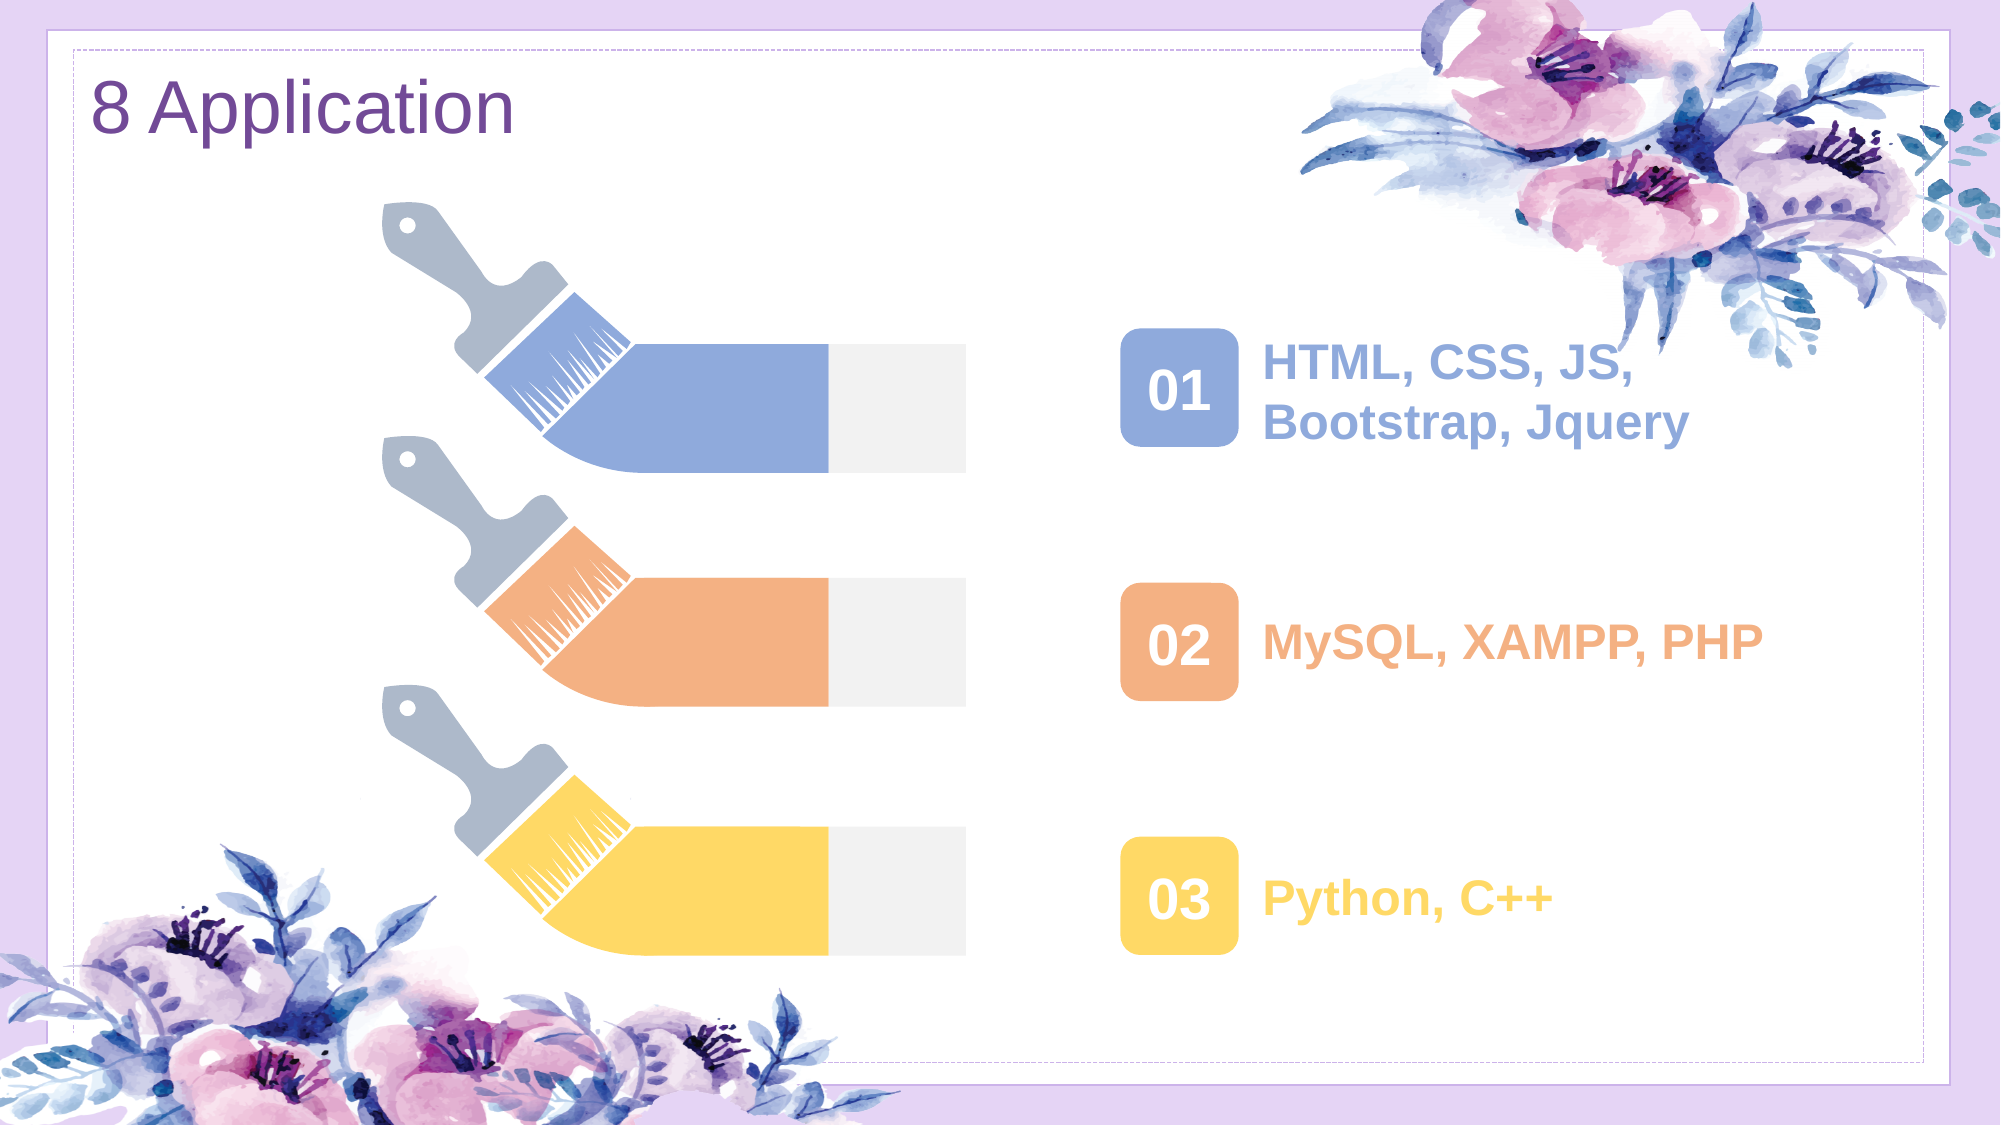

8 Application

01

HTML, CSS, JS,
Bootstrap, Jquery

02
MySQL, XAMPP, PHP

03
Python, C++